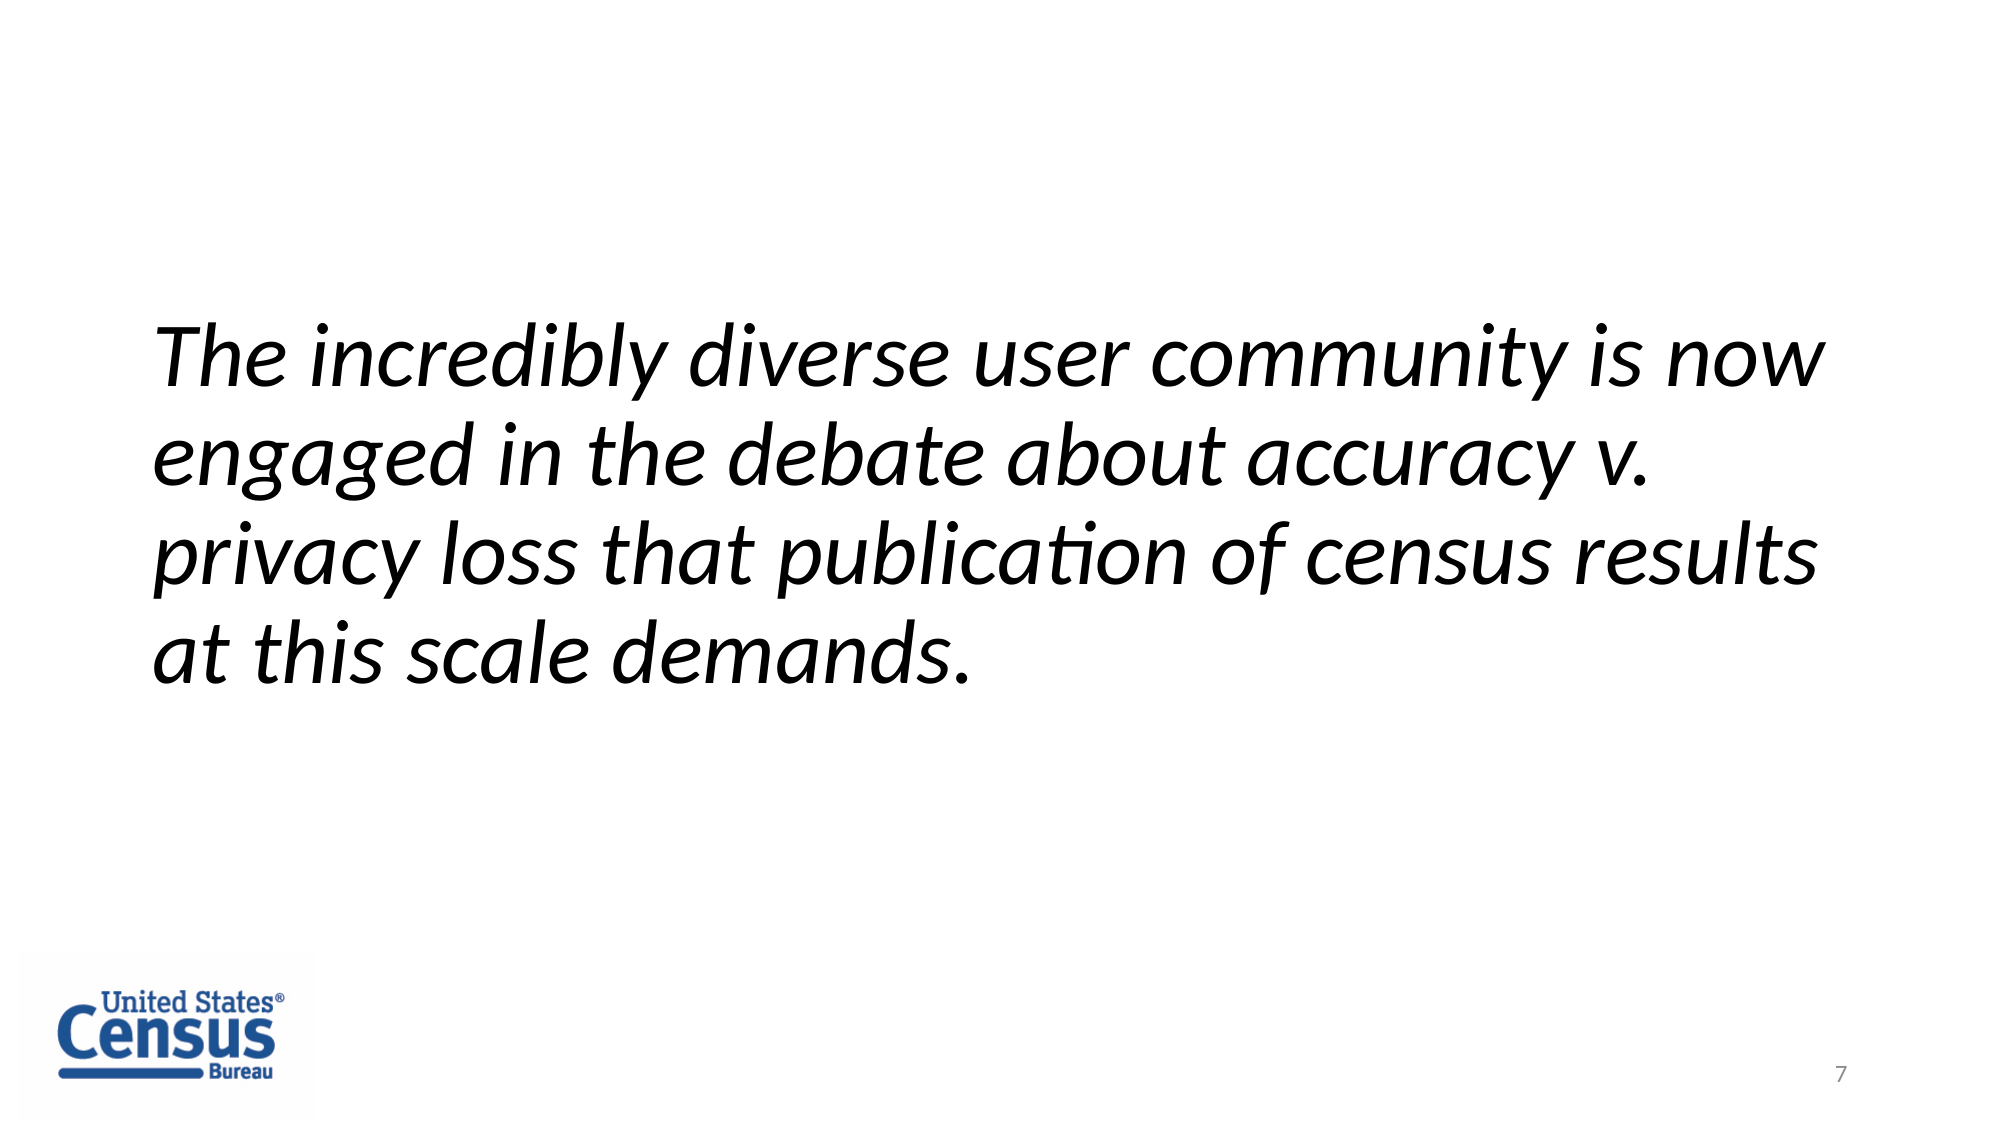

The incredibly diverse user community is now engaged in the debate about accuracy v. privacy loss that publication of census results at this scale demands.
7